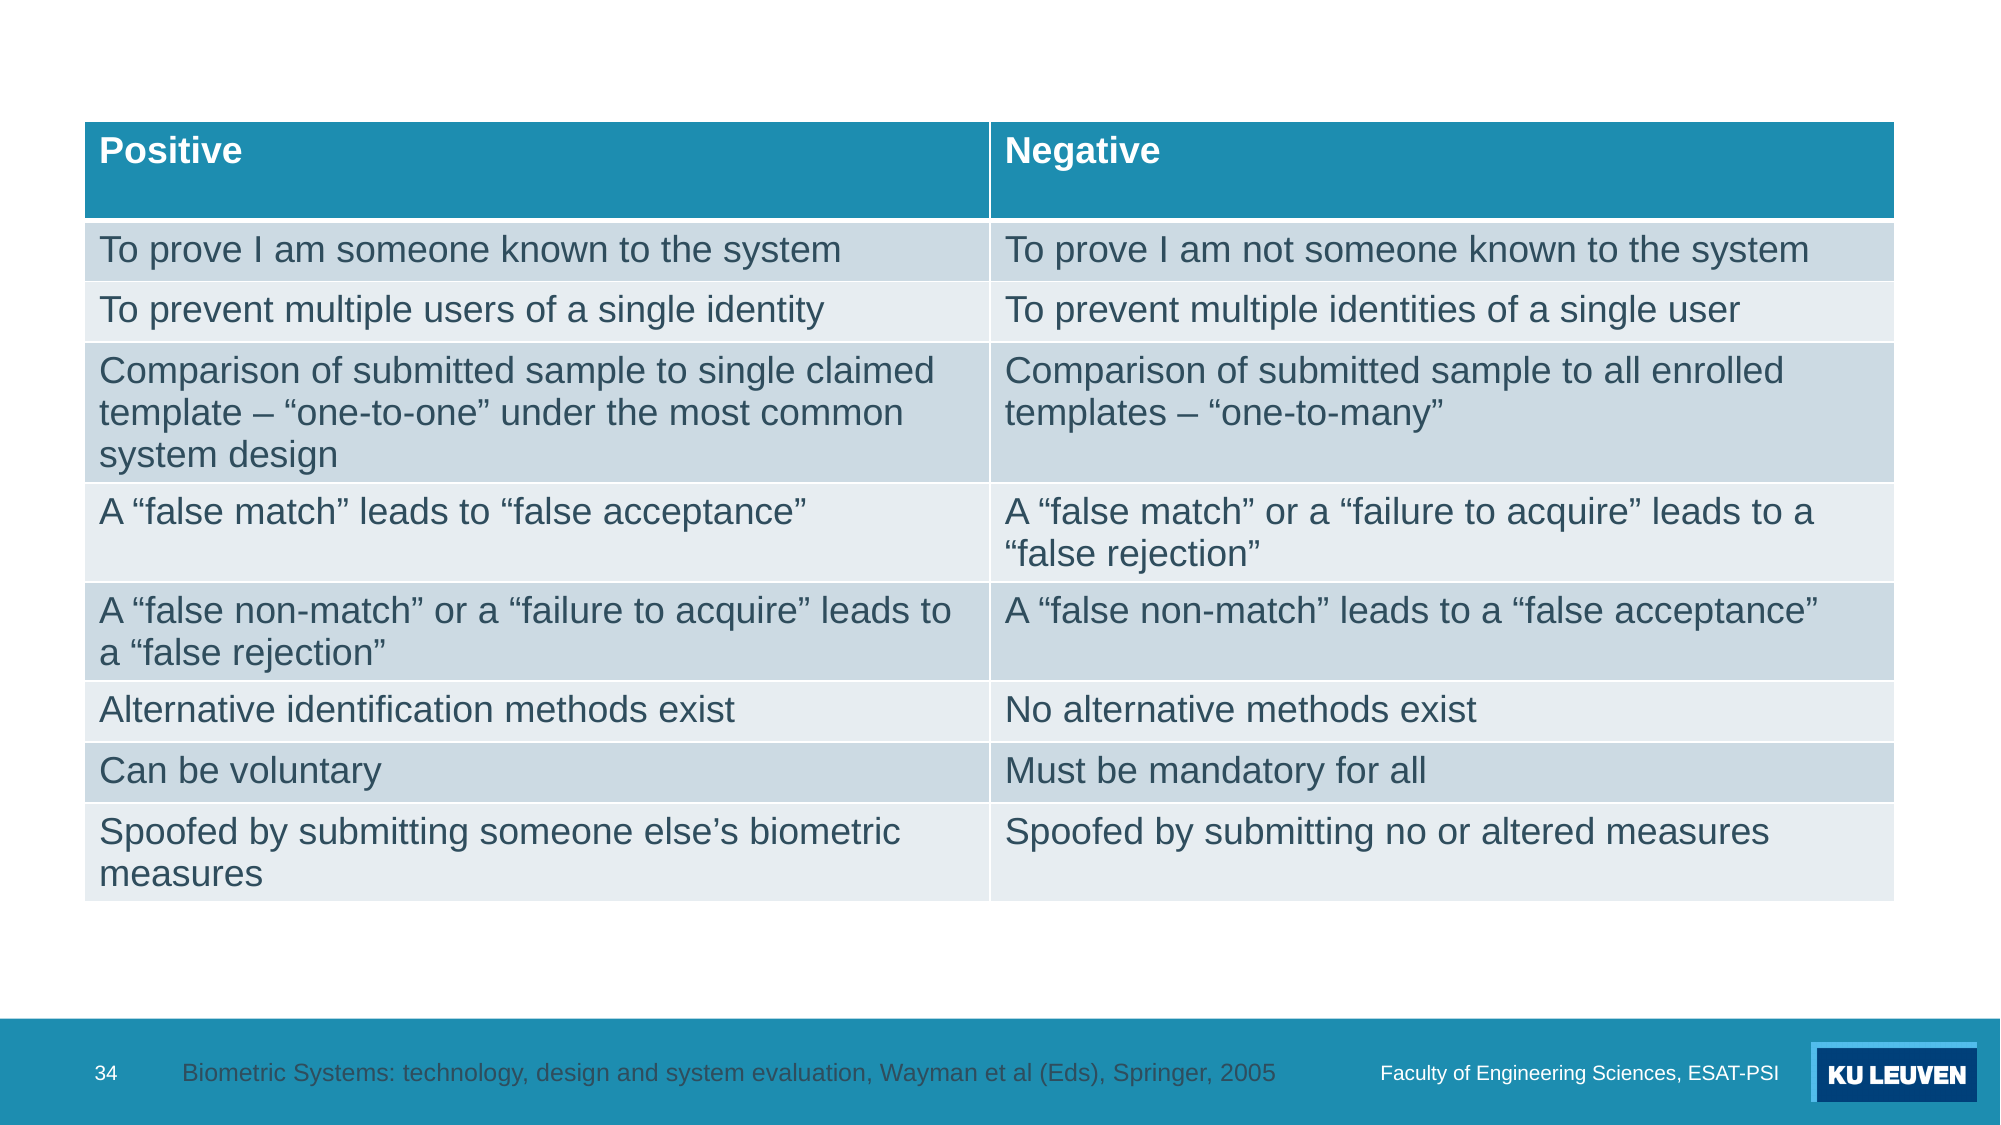

| Positive | Negative |
| --- | --- |
| To prove I am someone known to the system | To prove I am not someone known to the system |
| To prevent multiple users of a single identity | To prevent multiple identities of a single user |
| Comparison of submitted sample to single claimed template – “one-to-one” under the most common system design | Comparison of submitted sample to all enrolled templates – “one-to-many” |
| A “false match” leads to “false acceptance” | A “false match” or a “failure to acquire” leads to a “false rejection” |
| A “false non-match” or a “failure to acquire” leads to a “false rejection” | A “false non-match” leads to a “false acceptance” |
| Alternative identification methods exist | No alternative methods exist |
| Can be voluntary | Must be mandatory for all |
| Spoofed by submitting someone else’s biometric measures | Spoofed by submitting no or altered measures |
34
Faculty of Engineering Sciences, ESAT-PSI
Biometric Systems: technology, design and system evaluation, Wayman et al (Eds), Springer, 2005